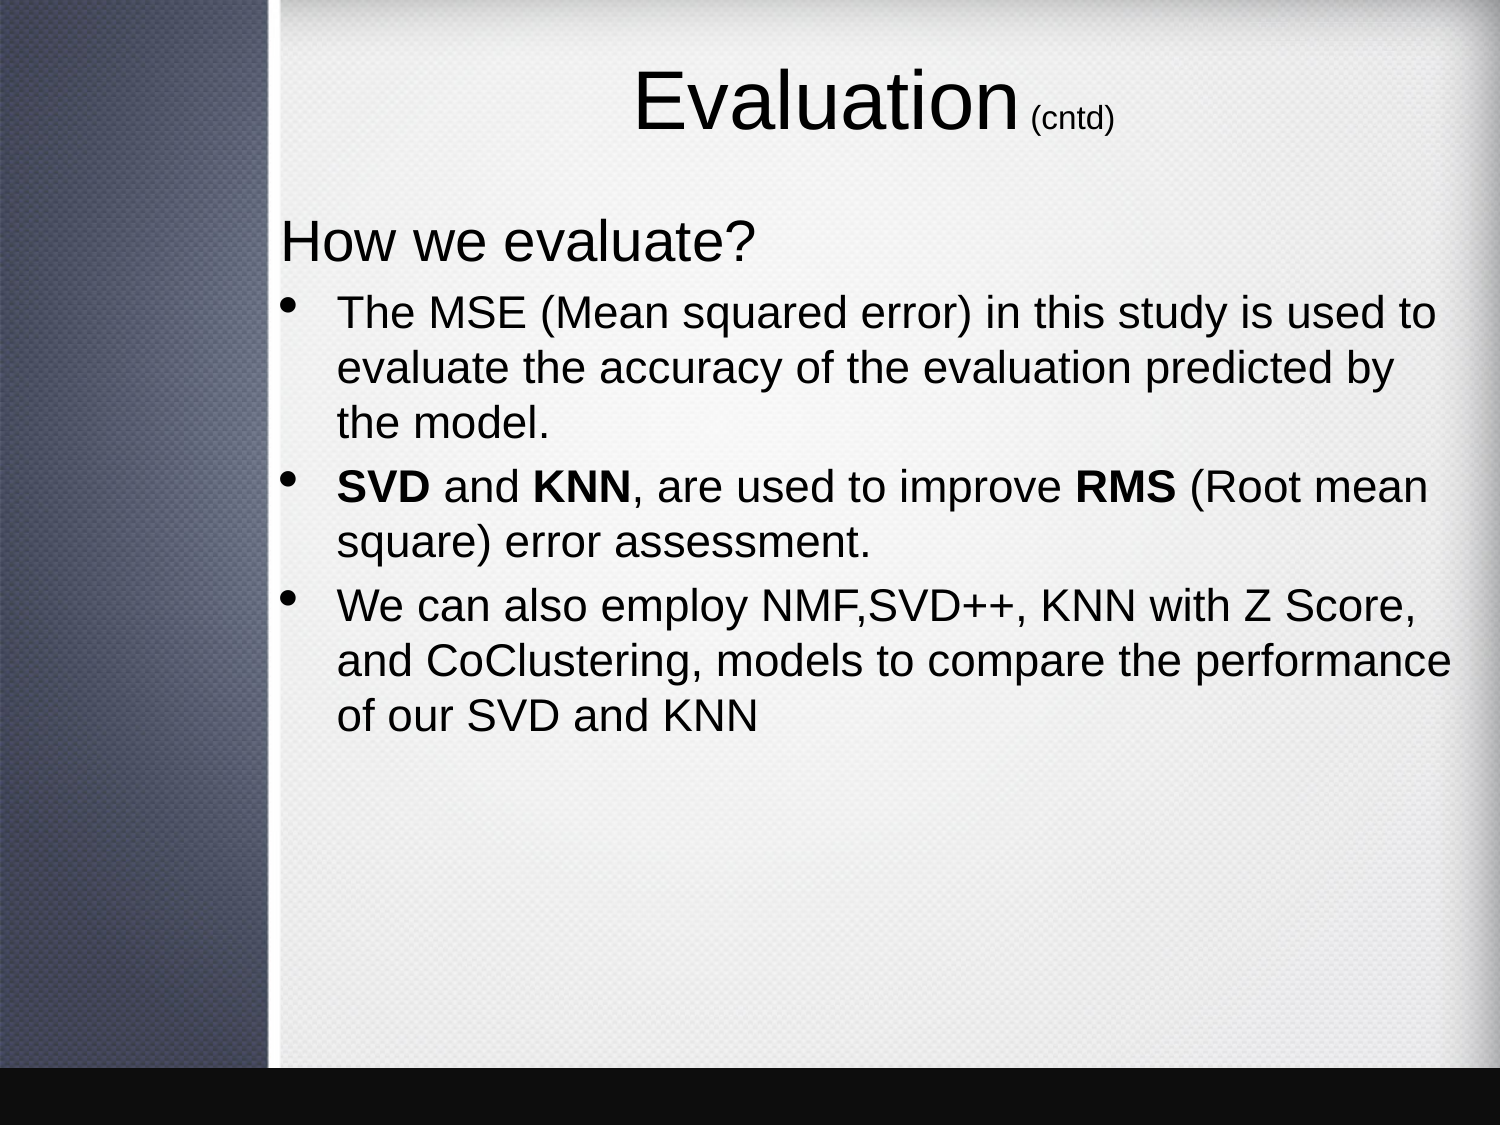

# Evaluation (cntd)
How we evaluate?
The MSE (Mean squared error) in this study is used to evaluate the accuracy of the evaluation predicted by the model.
SVD and KNN, are used to improve RMS (Root mean square) error assessment.
We can also employ NMF,SVD++, KNN with Z Score, and CoClustering, models to compare the performance of our SVD and KNN